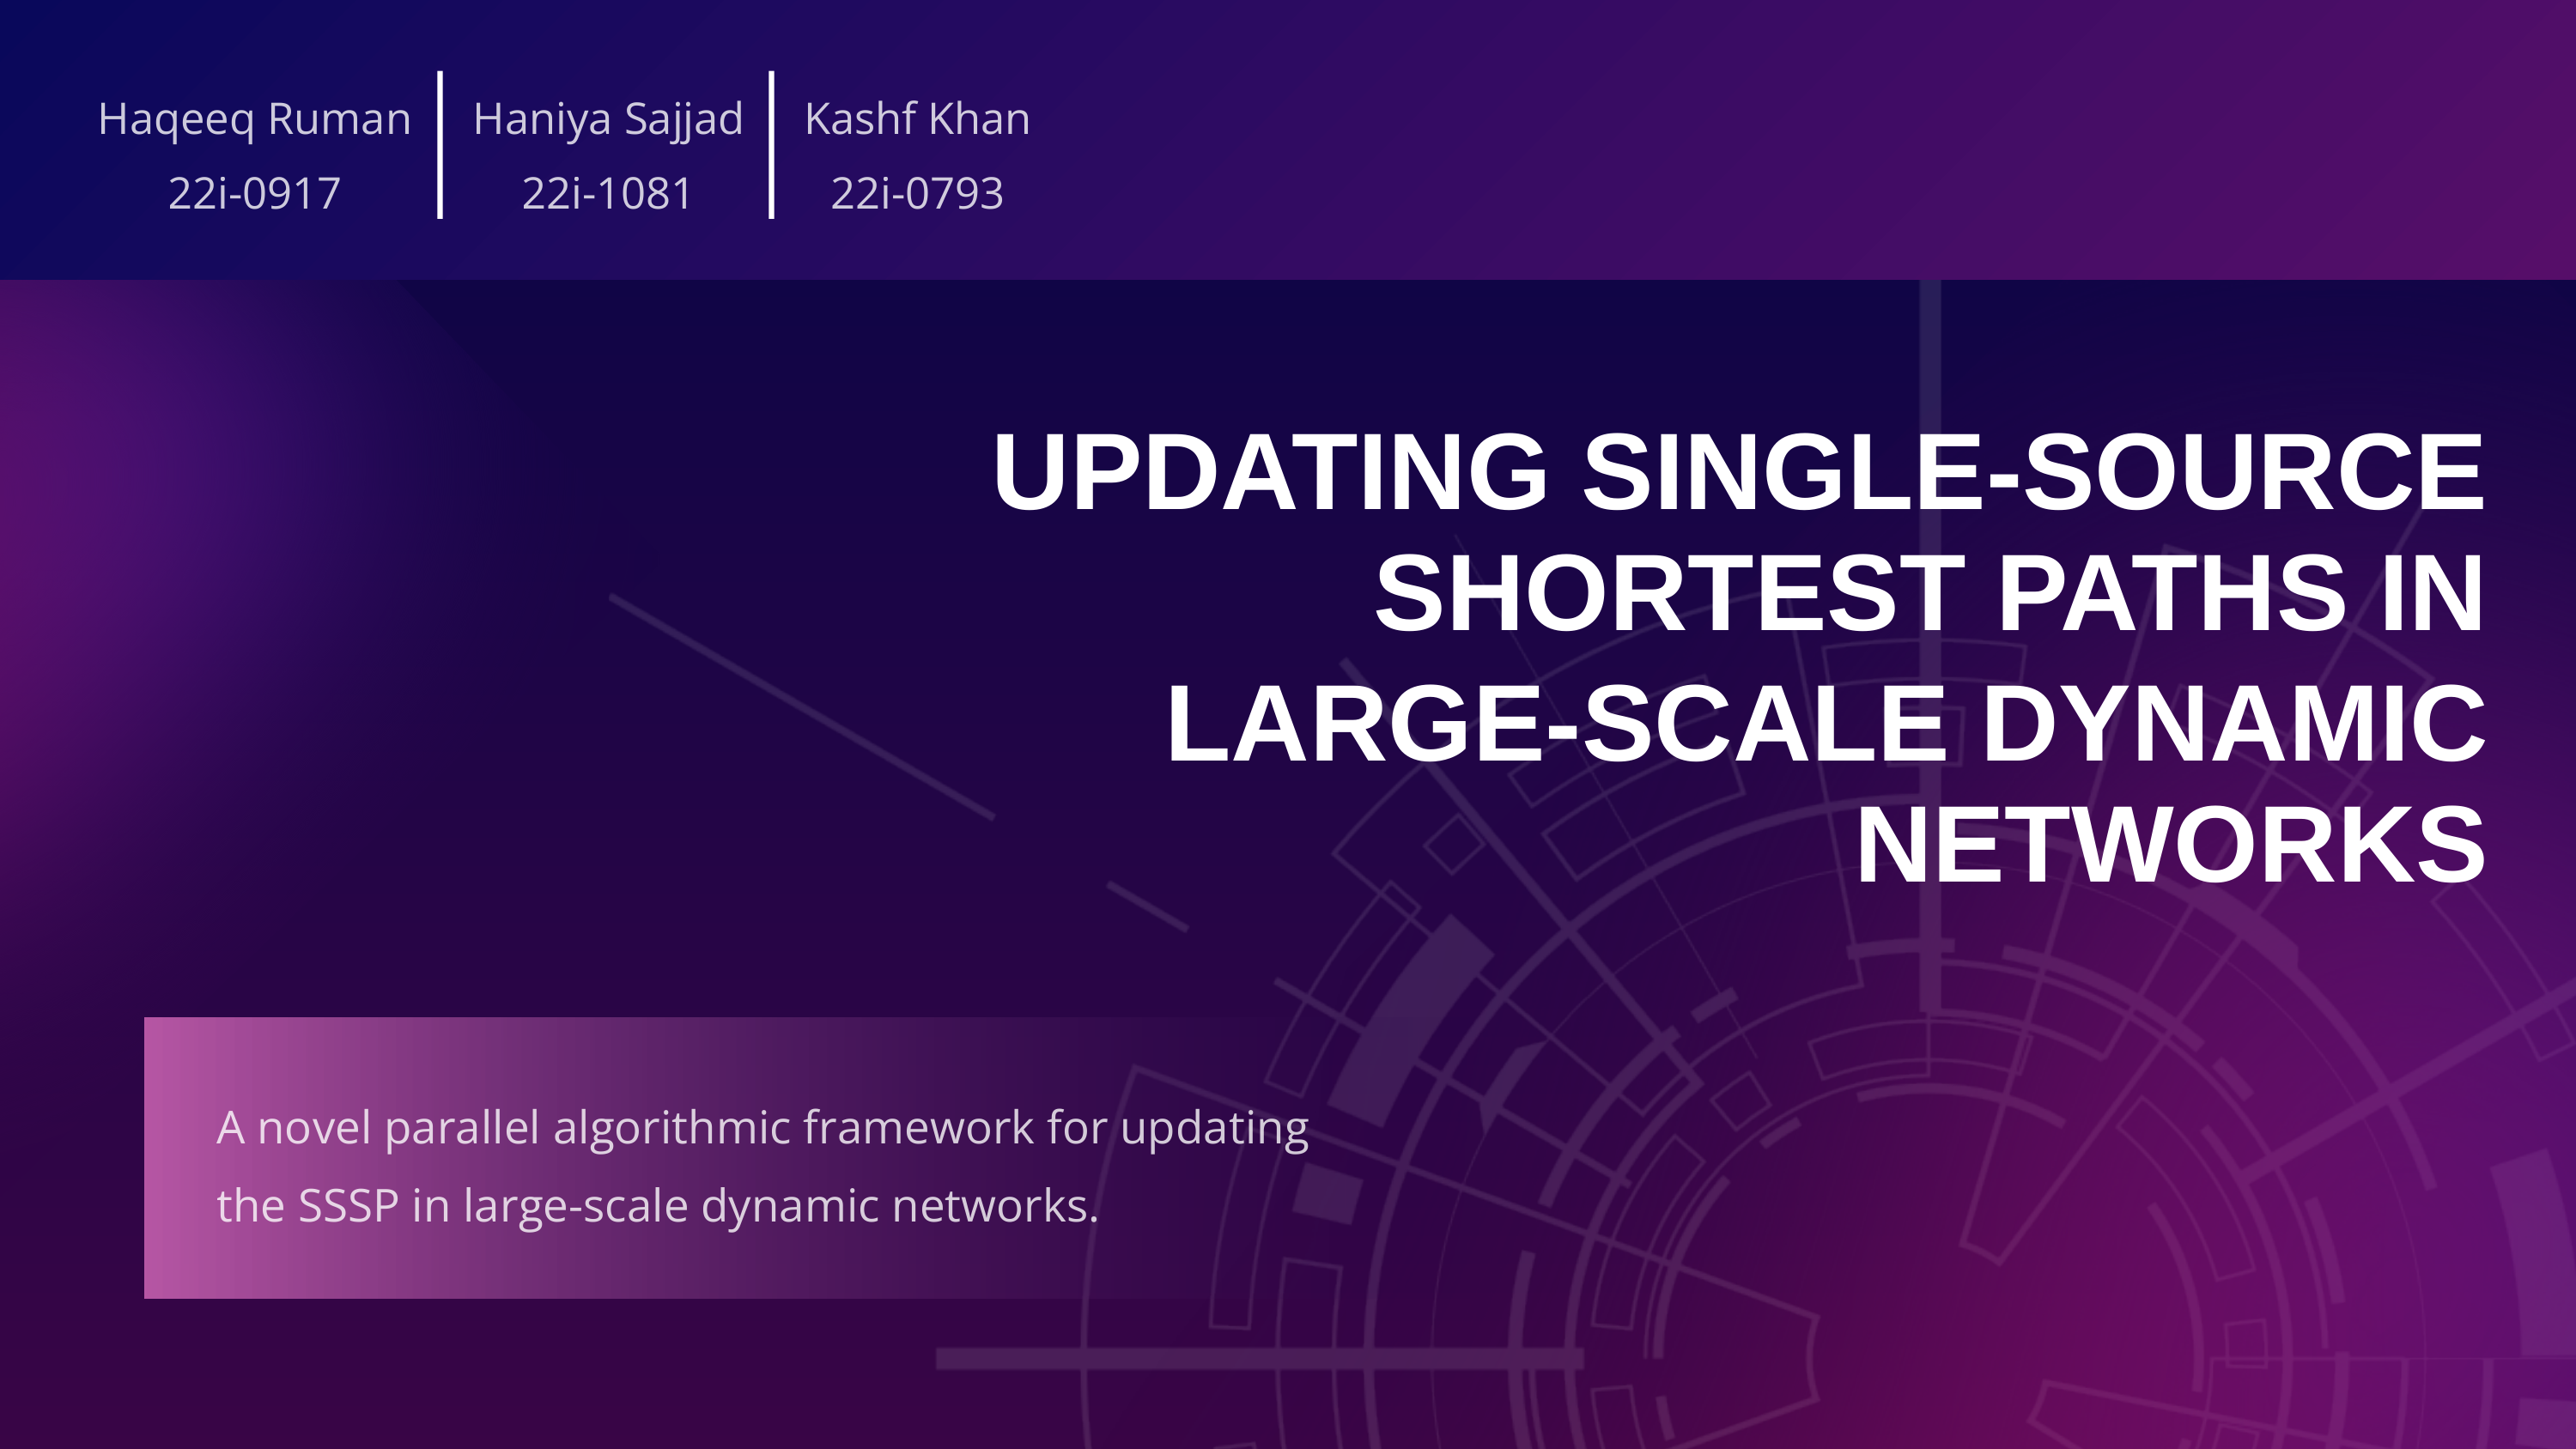

Haqeeq Ruman
22i-0917
Haniya Sajjad
22i-1081
Kashf Khan
22i-0793

UPDATING SINGLE-SOURCE SHORTEST PATHS IN

LARGE-SCALE DYNAMIC NETWORKS

A novel parallel algorithmic framework for updating the SSSP in large-scale dynamic networks.